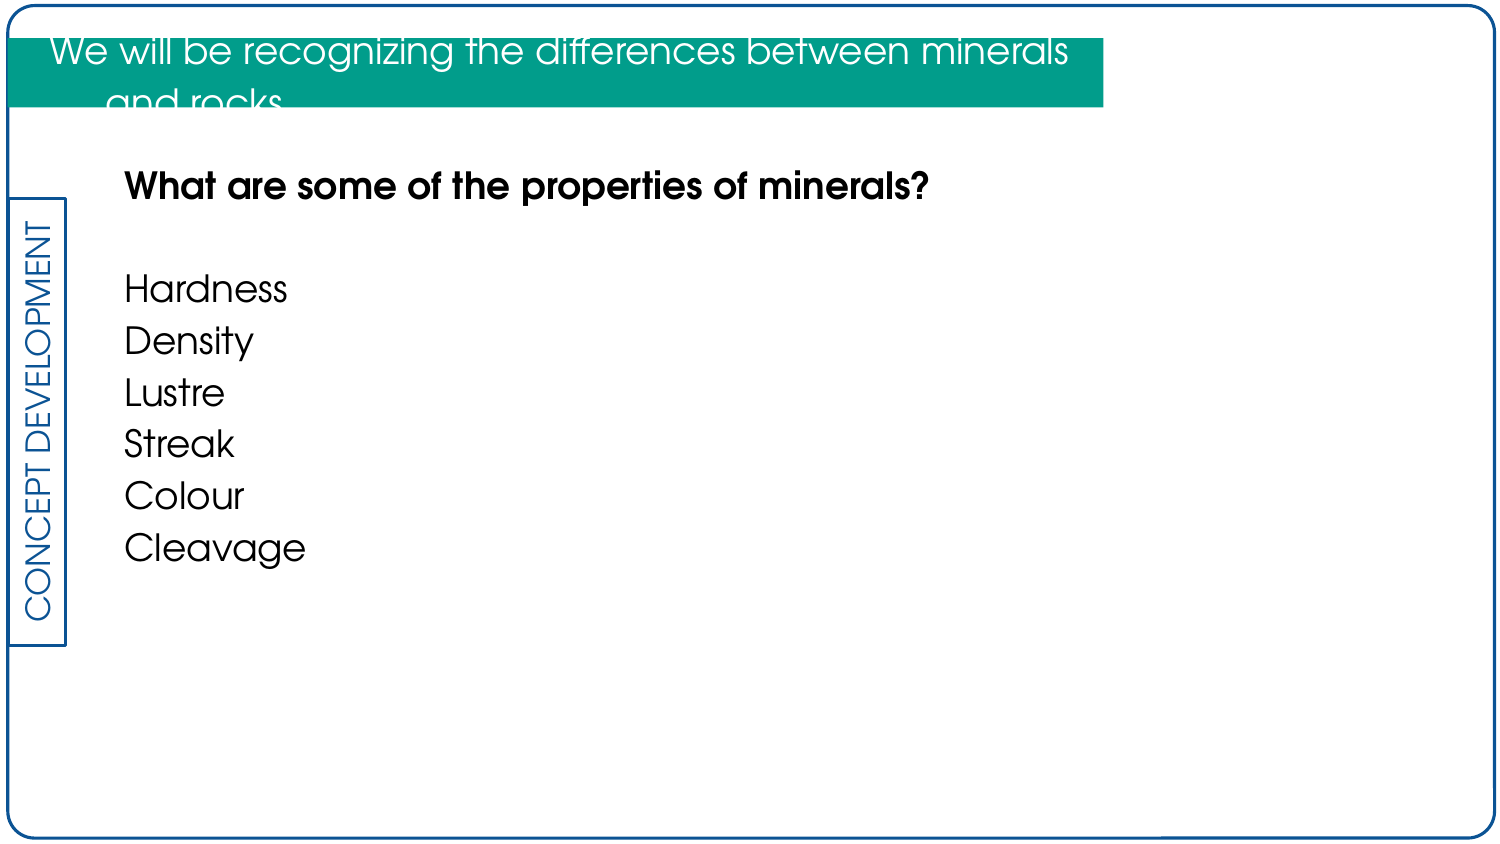

We will be recognizing the differences between minerals and rocks
What are some of the properties of minerals?

Hardness
Density
Lustre
Streak
Colour
Cleavage